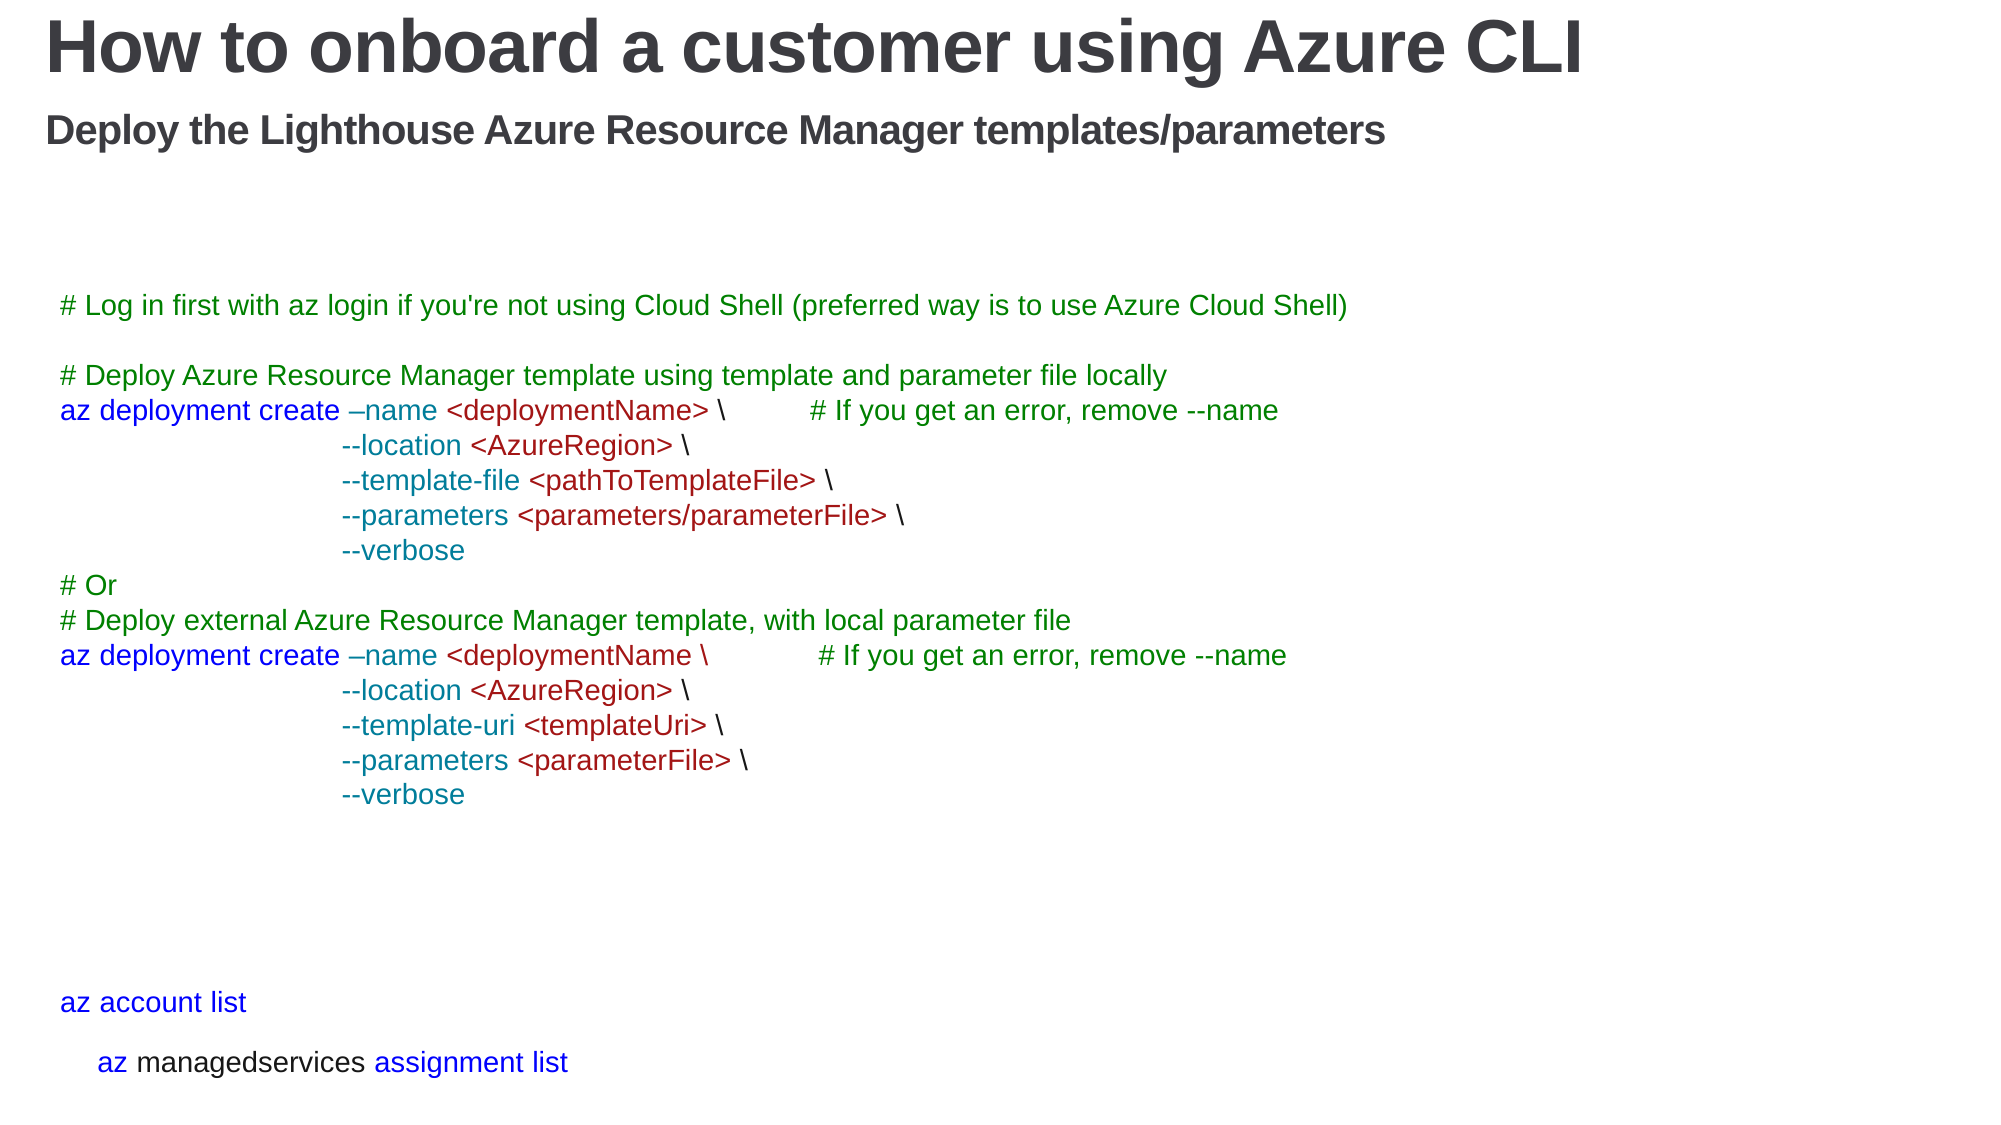

# How to onboard a customer using Azure CLI Deploy the Lighthouse Azure Resource Manager templates/parameters
# Log in first with az login if you're not using Cloud Shell (preferred way is to use Azure Cloud Shell)

# Deploy Azure Resource Manager template using template and parameter file locally
az deployment create –name <deploymentName> \ 	# If you get an error, remove --name
--location <AzureRegion> \
--template-file <pathToTemplateFile> \
--parameters <parameters/parameterFile> \
--verbose
# Or
# Deploy external Azure Resource Manager template, with local parameter file
az deployment create –name <deploymentName \ 	 # If you get an error, remove --name
--location <AzureRegion> \
--template-uri <templateUri> \
--parameters <parameterFile> \
--verbose
az account list
az managedservices assignment list